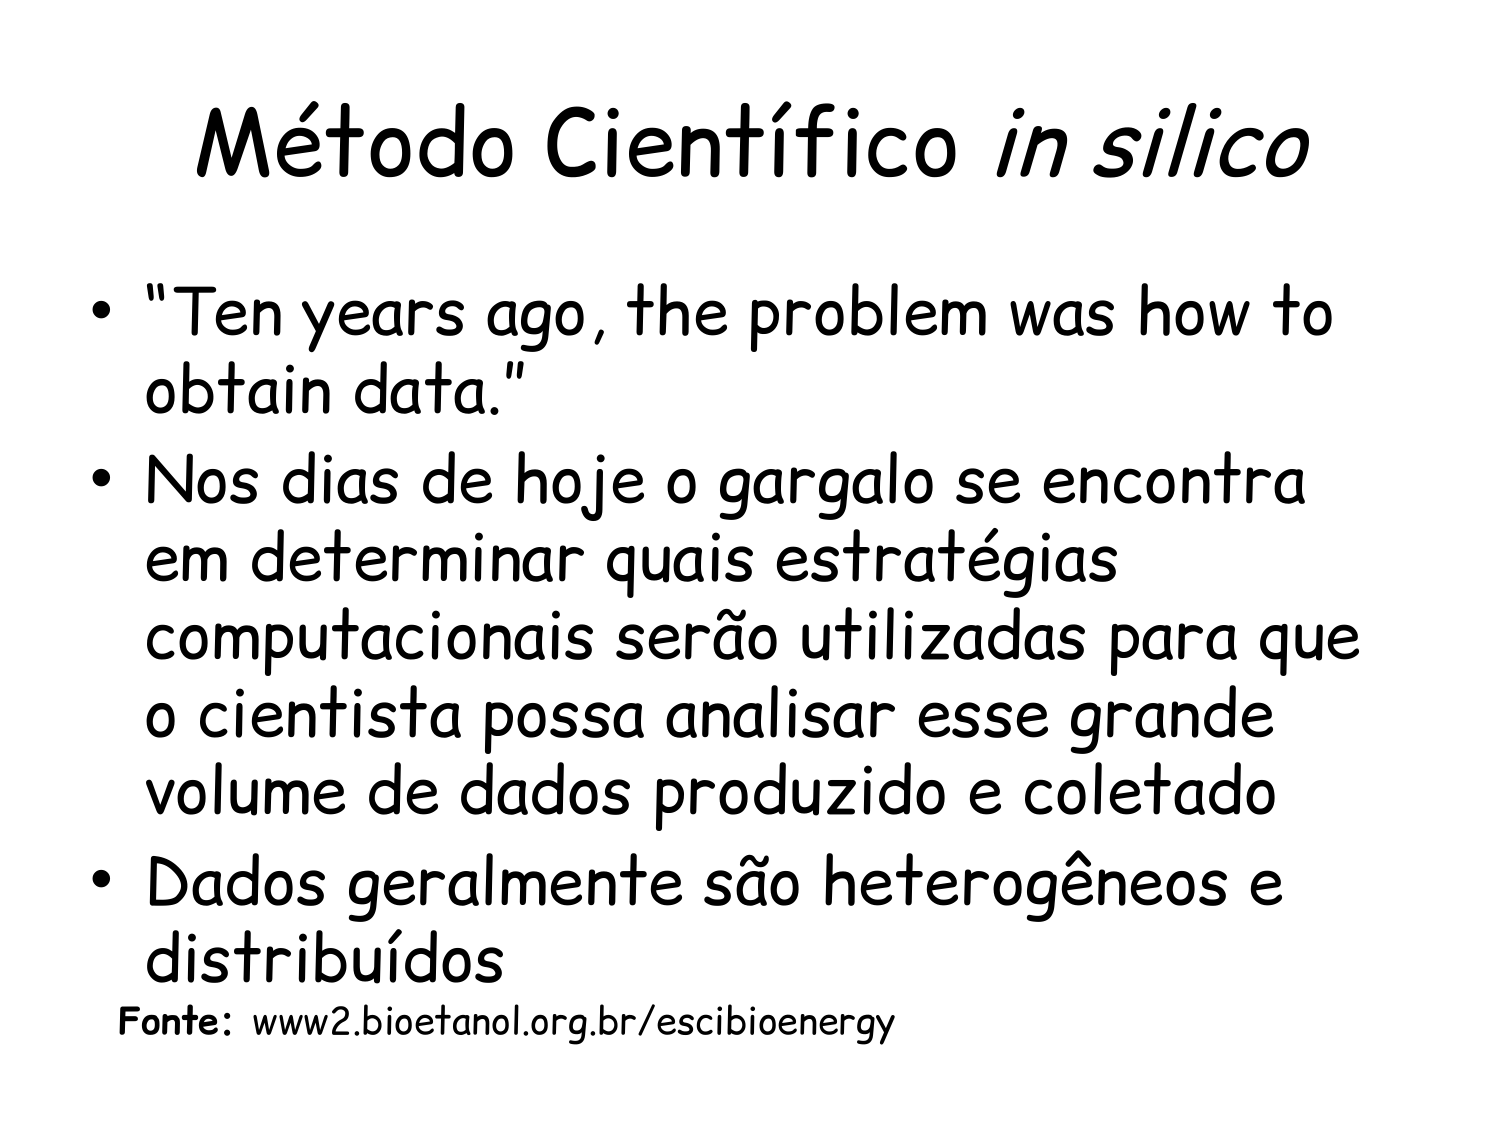

# Método Científico in silico
“Ten years ago, the problem was how to obtain data.”
Nos dias de hoje o gargalo se encontra em determinar quais estratégias computacionais serão utilizadas para que o cientista possa analisar esse grande volume de dados produzido e coletado
Dados geralmente são heterogêneos e distribuídos
Fonte: www2.bioetanol.org.br/escibioenergy